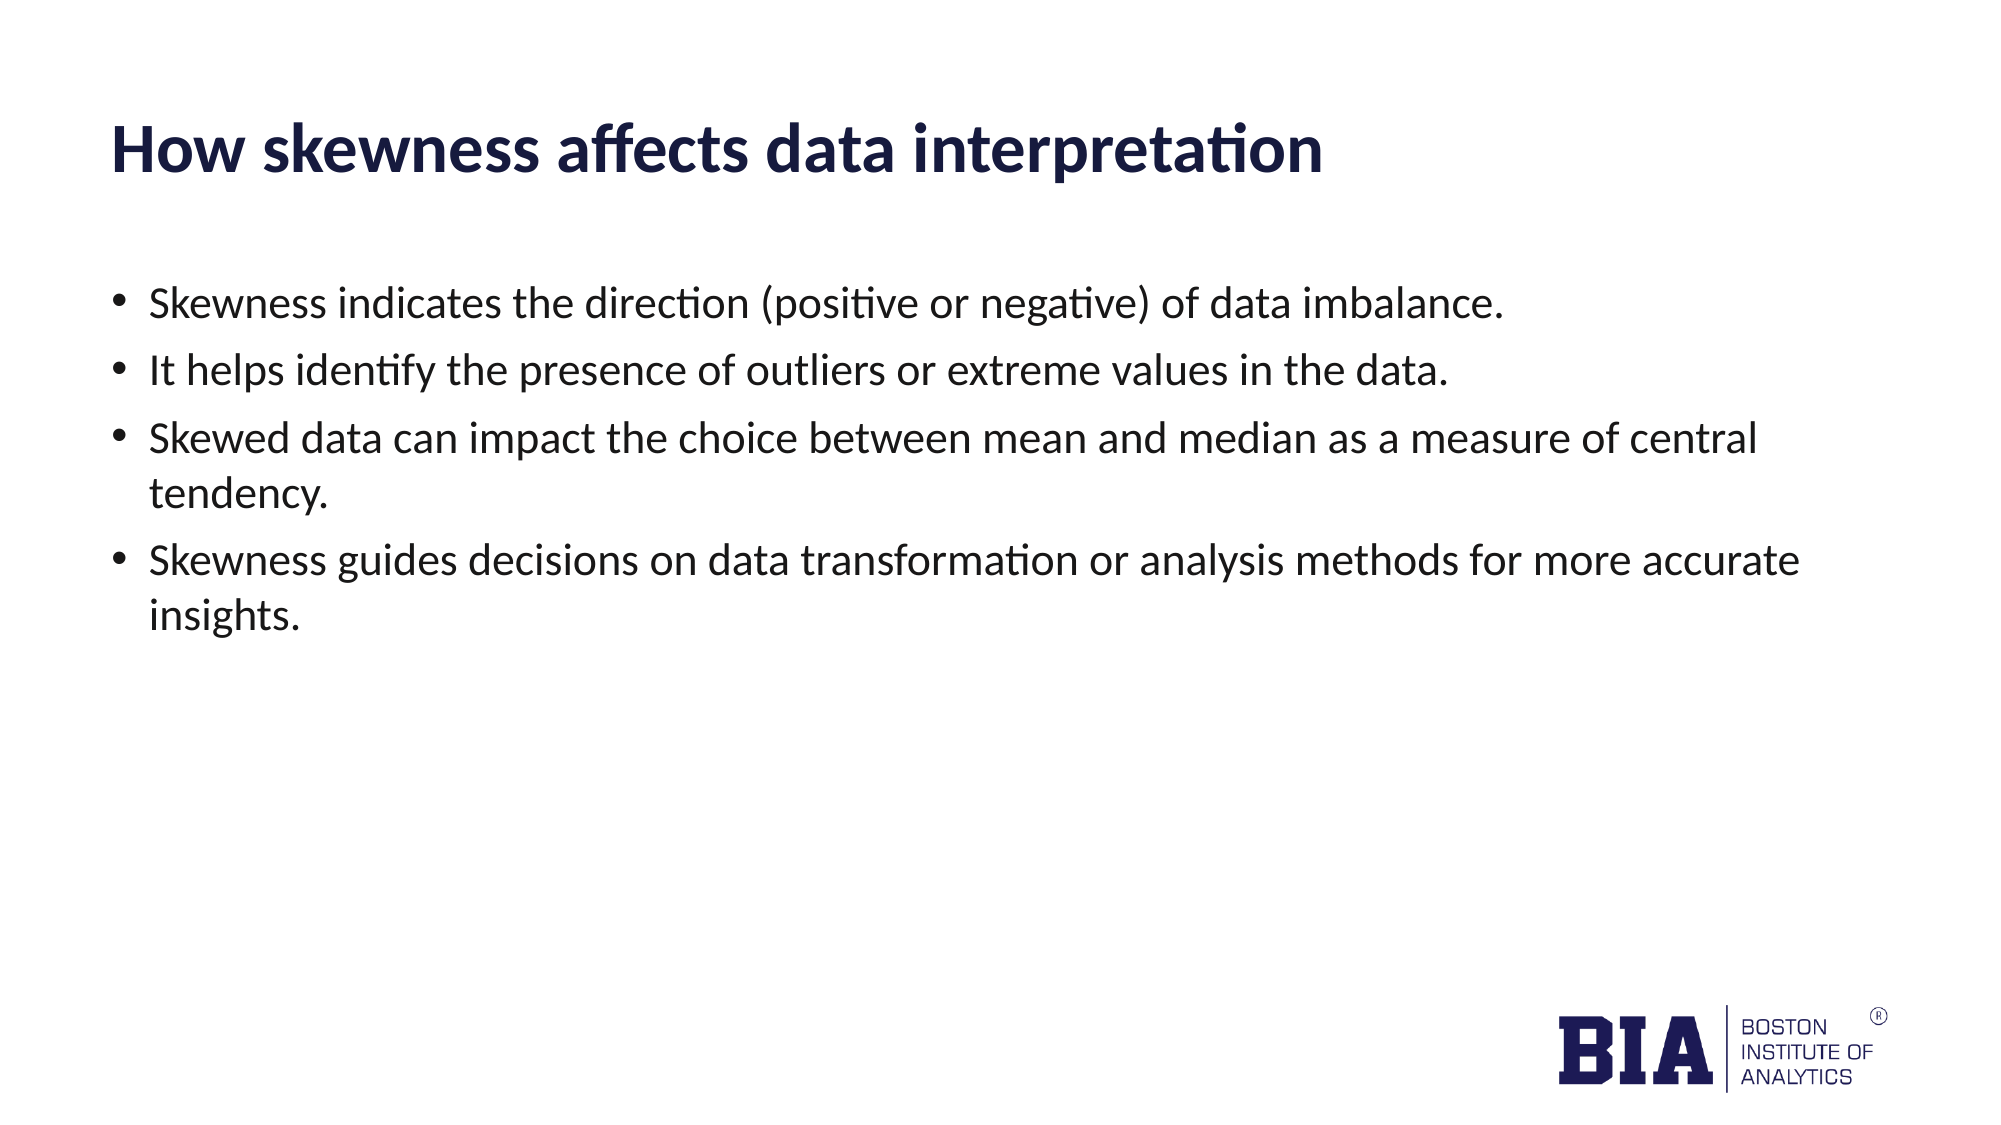

# How skewness affects data interpretation
Skewness indicates the direction (positive or negative) of data imbalance.
It helps identify the presence of outliers or extreme values in the data.
Skewed data can impact the choice between mean and median as a measure of central tendency.
Skewness guides decisions on data transformation or analysis methods for more accurate insights.